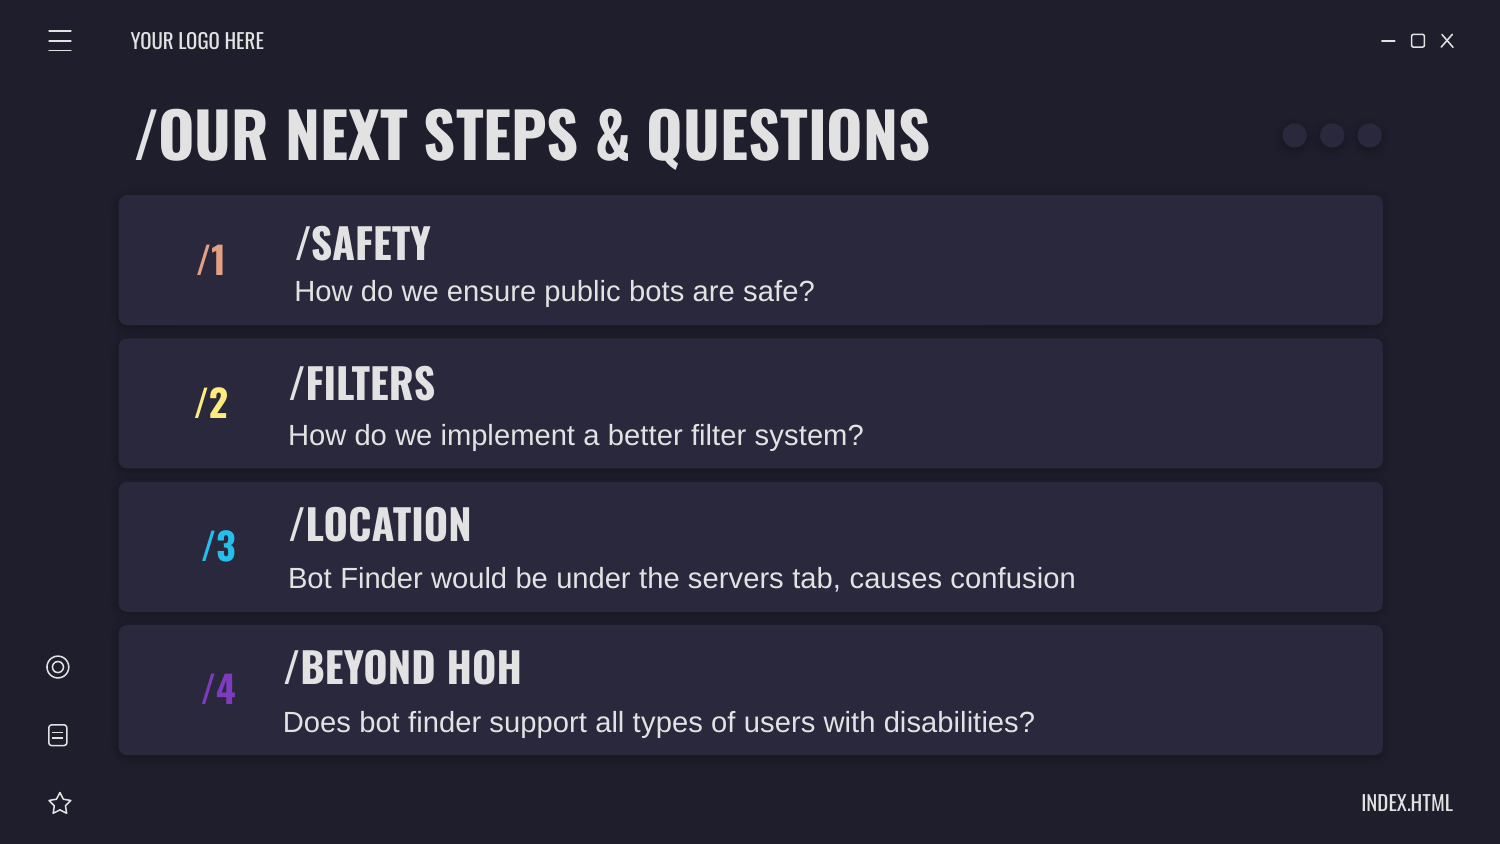

YOUR LOGO HERE

# /OUR NEXT STEPS & QUESTIONS

/SAFETY
/1
How do we ensure public bots are safe?
/FILTERS
/2
How do we implement a better filter system?
/LOCATION
/3
Bot Finder would be under the servers tab, causes confusion
/BEYOND HOH

/4
Does bot finder support all types of users with disabilities?

INDEX.HTML